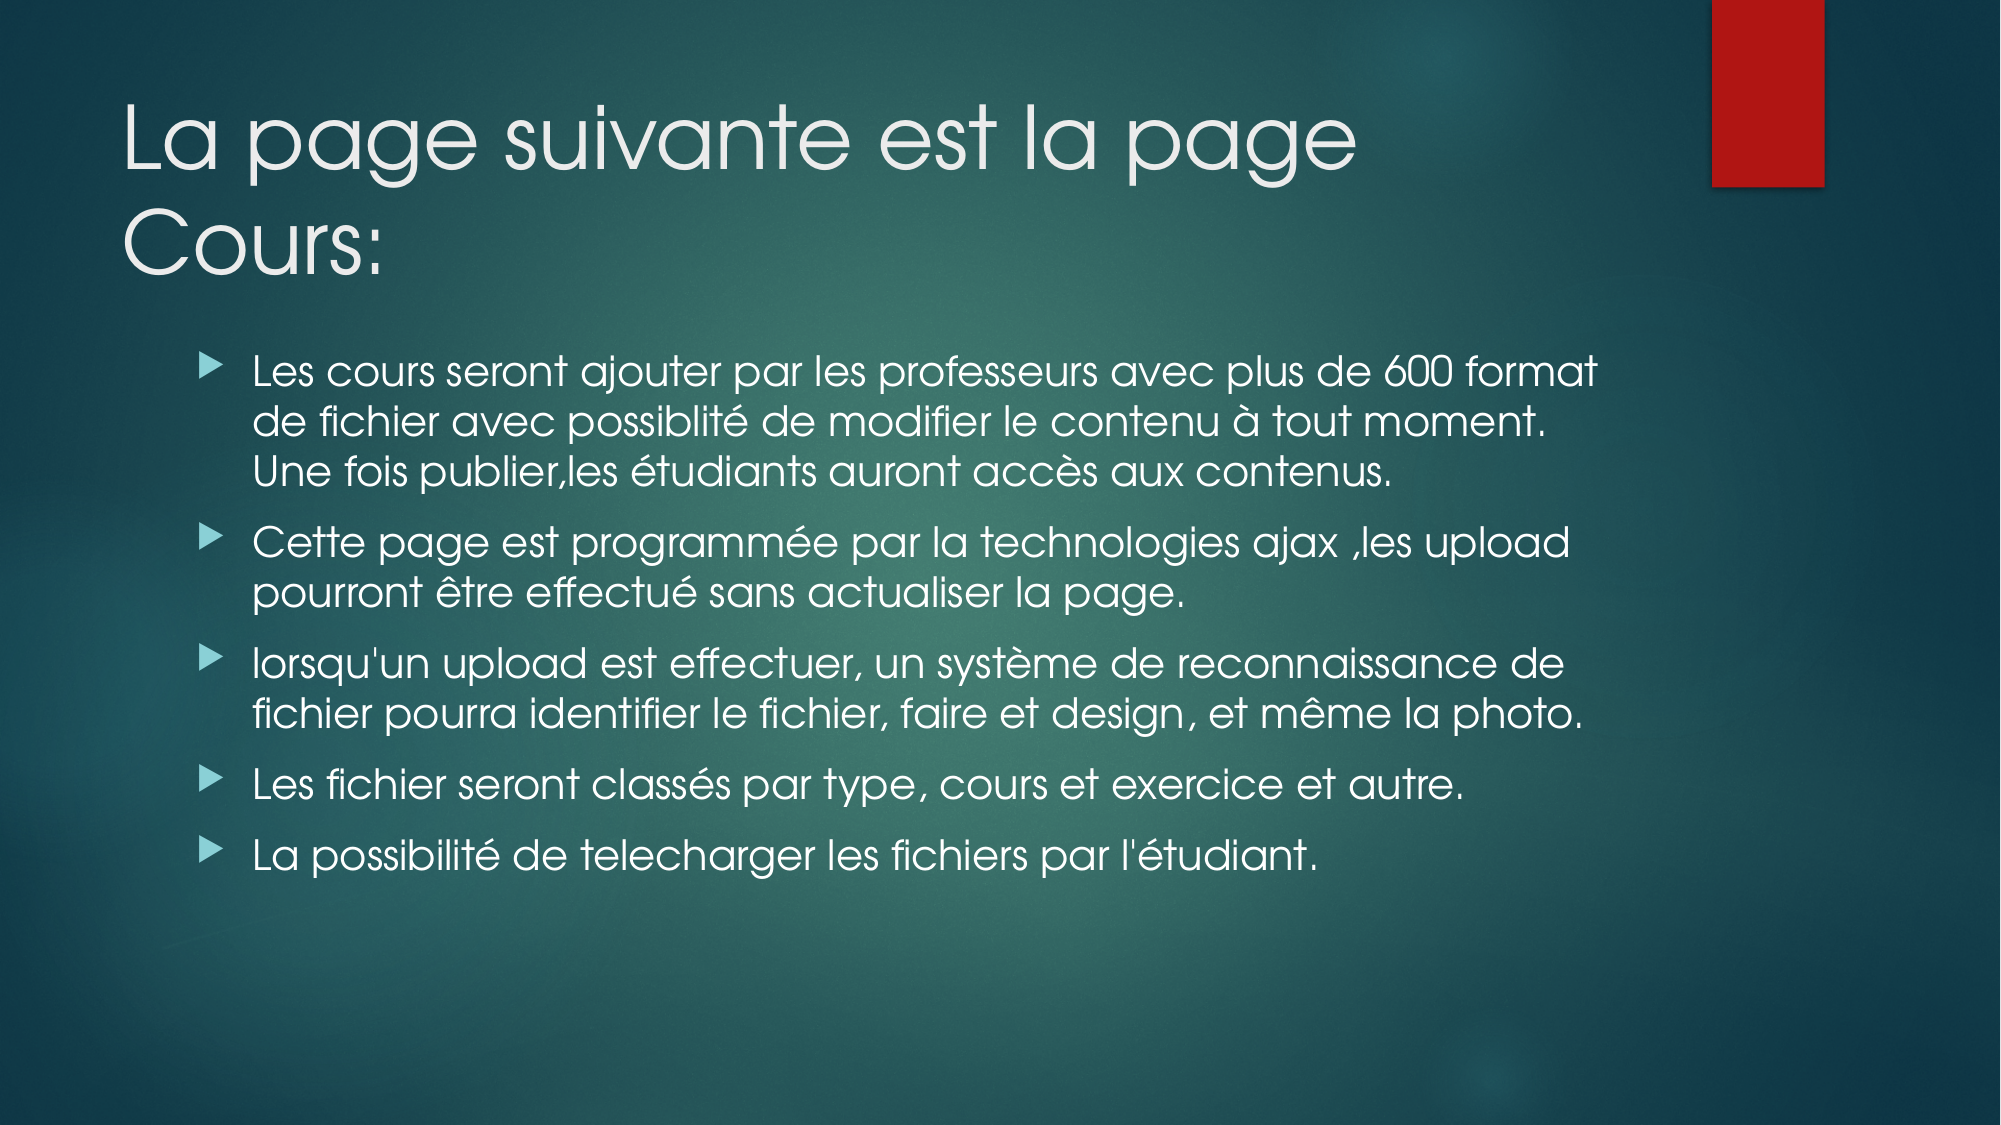

# La page suivante est la page Cours:
Les cours seront ajouter par les professeurs avec plus de 600 format de fichier avec possiblité de modifier le contenu à tout moment. Une fois publier,les étudiants auront accès aux contenus.
Cette page est programmée par la technologies ajax ,les upload pourront être effectué sans actualiser la page.
lorsqu'un upload est effectuer, un système de reconnaissance de fichier pourra identifier le fichier, faire et design, et même la photo.
Les fichier seront classés par type, cours et exercice et autre.
La possibilité de telecharger les fichiers par l'étudiant.